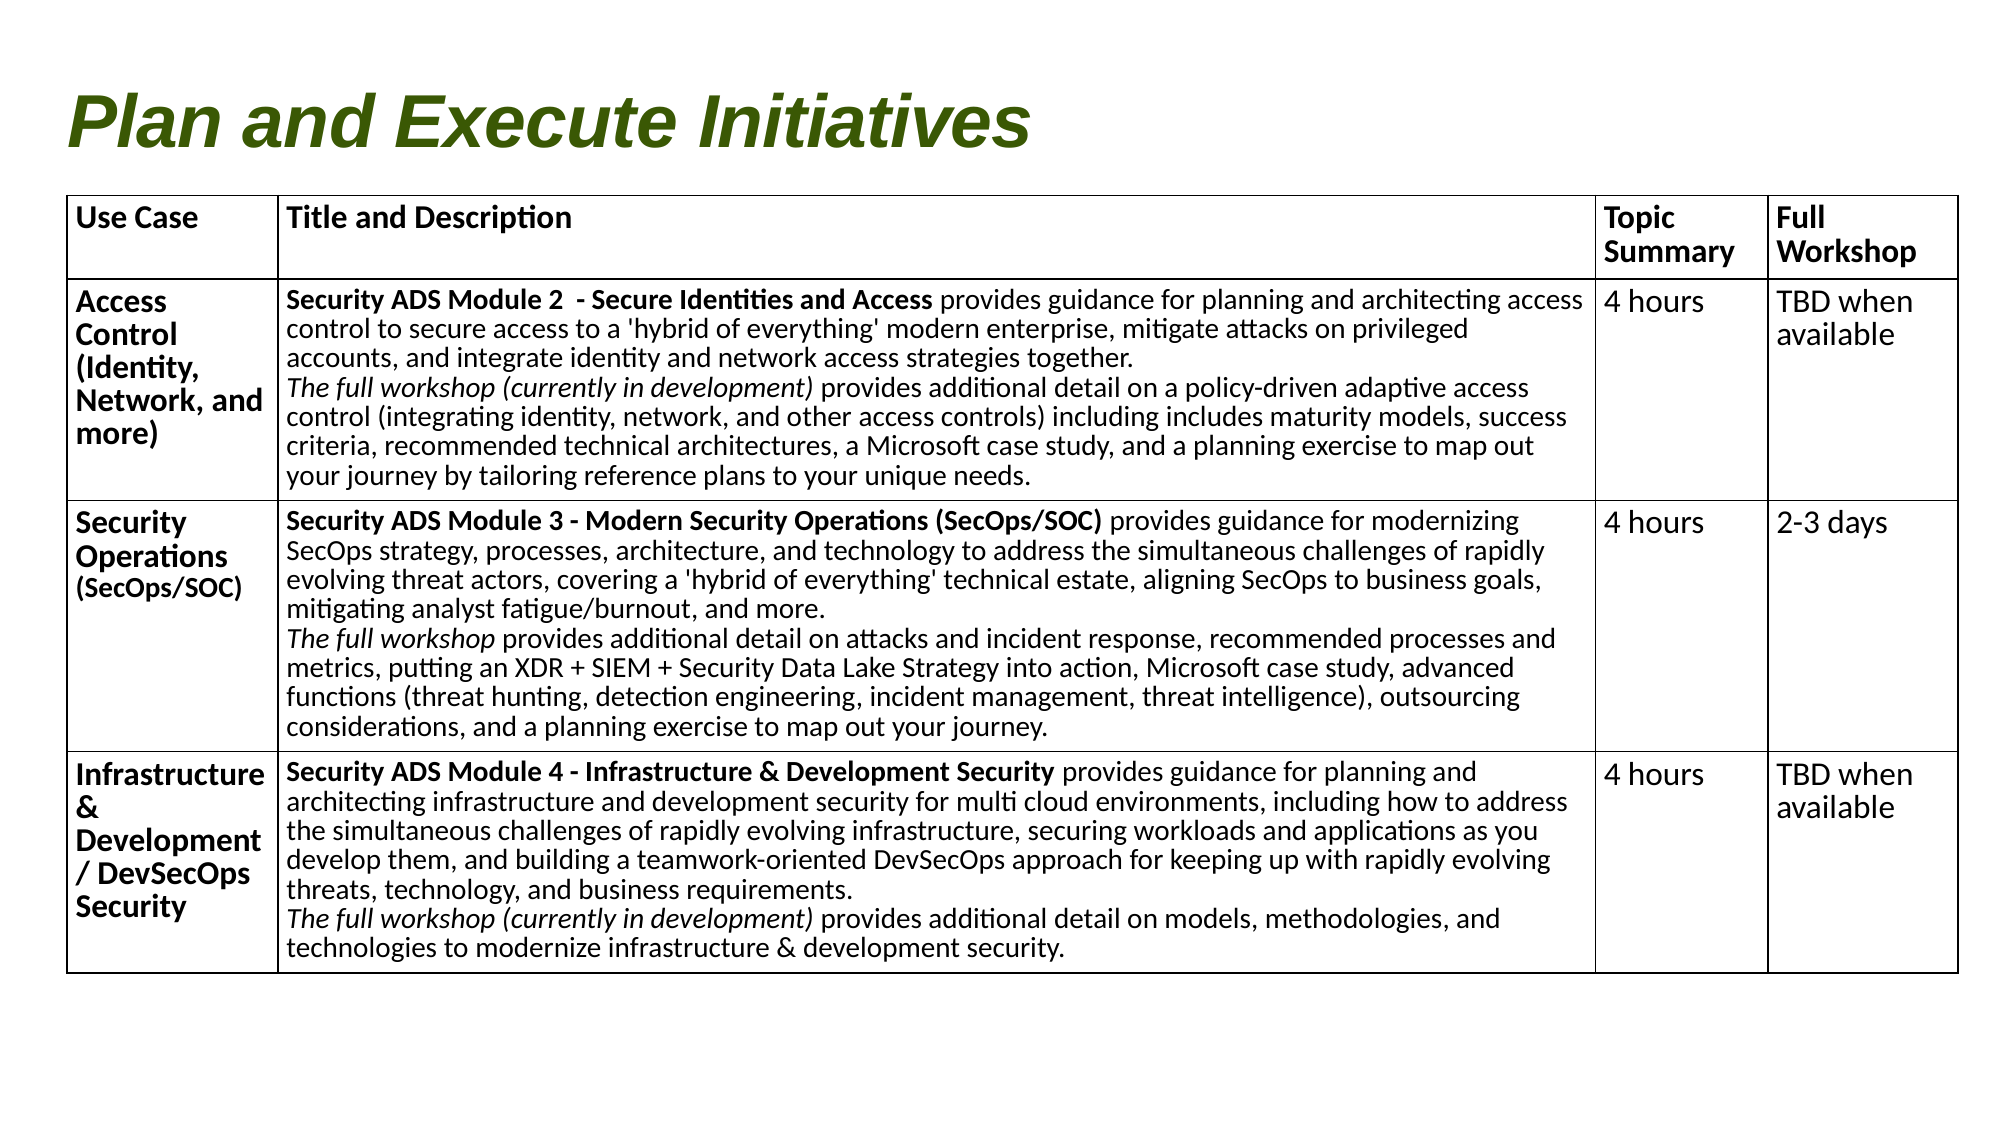

# Plan and Execute Initiatives
| Use Case | Title and Description | Topic Summary | Full Workshop |
| --- | --- | --- | --- |
| Access Control (Identity, Network, and more) | Security ADS Module 2 - Secure Identities and Access provides guidance for planning and architecting access control to secure access to a 'hybrid of everything' modern enterprise, mitigate attacks on privileged accounts, and integrate identity and network access strategies together. The full workshop (currently in development) provides additional detail on a policy-driven adaptive access control (integrating identity, network, and other access controls) including includes maturity models, success criteria, recommended technical architectures, a Microsoft case study, and a planning exercise to map out your journey by tailoring reference plans to your unique needs. | 4 hours | TBD when available |
| Security Operations (SecOps/SOC) | Security ADS Module 3 - Modern Security Operations (SecOps/SOC) provides guidance for modernizing SecOps strategy, processes, architecture, and technology to address the simultaneous challenges of rapidly evolving threat actors, covering a 'hybrid of everything' technical estate, aligning SecOps to business goals, mitigating analyst fatigue/burnout, and more. The full workshop provides additional detail on attacks and incident response, recommended processes and metrics, putting an XDR + SIEM + Security Data Lake Strategy into action, Microsoft case study, advanced functions (threat hunting, detection engineering, incident management, threat intelligence), outsourcing considerations, and a planning exercise to map out your journey. | 4 hours | 2-3 days |
| Infrastructure & Development / DevSecOps Security | Security ADS Module 4 - Infrastructure & Development Security provides guidance for planning and architecting infrastructure and development security for multi cloud environments, including how to address the simultaneous challenges of rapidly evolving infrastructure, securing workloads and applications as you develop them, and building a teamwork-oriented DevSecOps approach for keeping up with rapidly evolving threats, technology, and business requirements. The full workshop (currently in development) provides additional detail on models, methodologies, and technologies to modernize infrastructure & development security. | 4 hours | TBD when available |